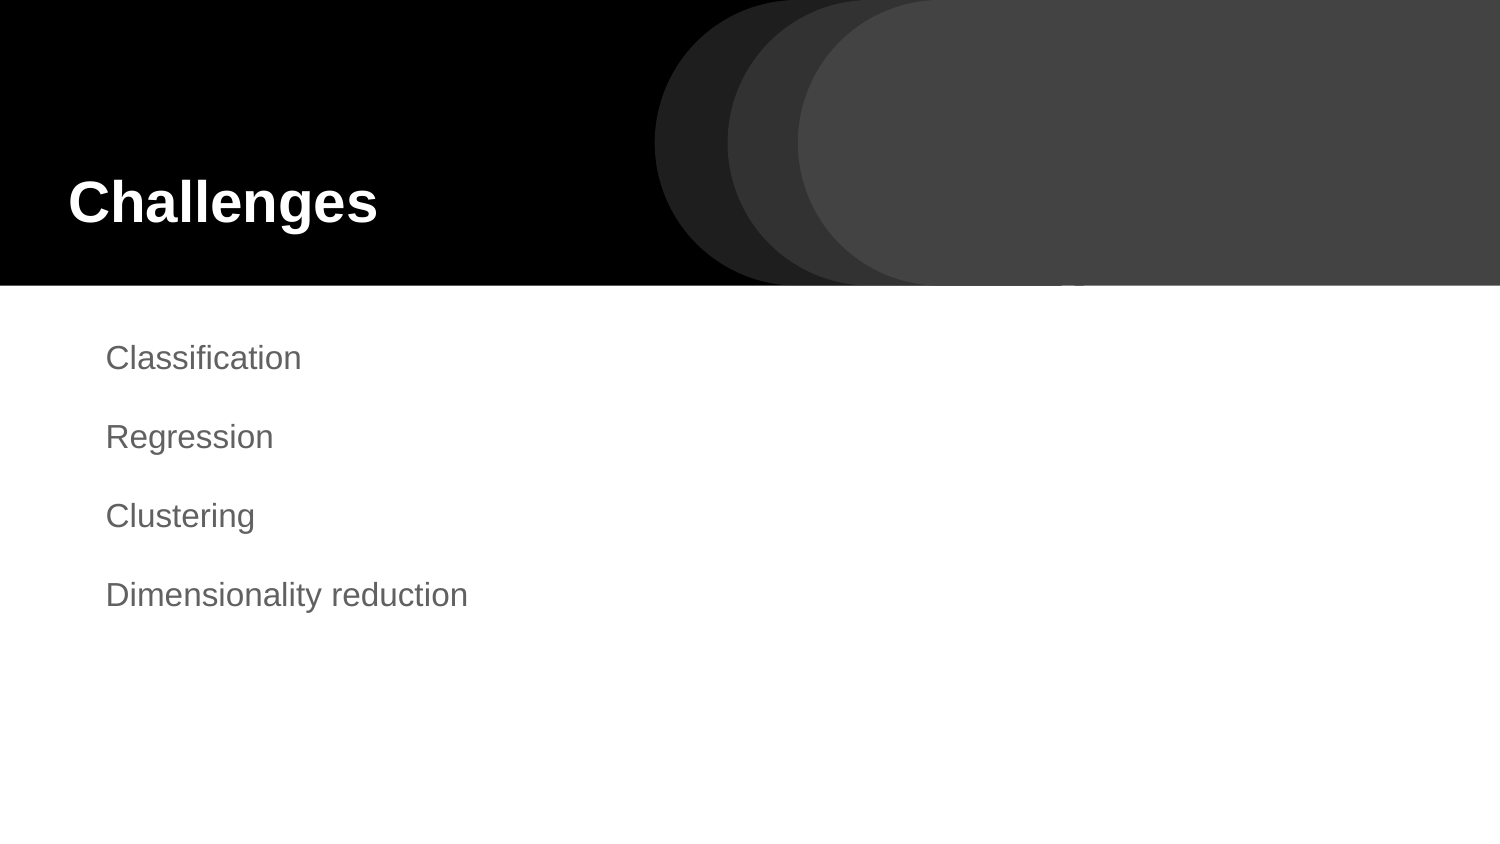

# Challenges
Classification
Regression
Clustering
Dimensionality reduction